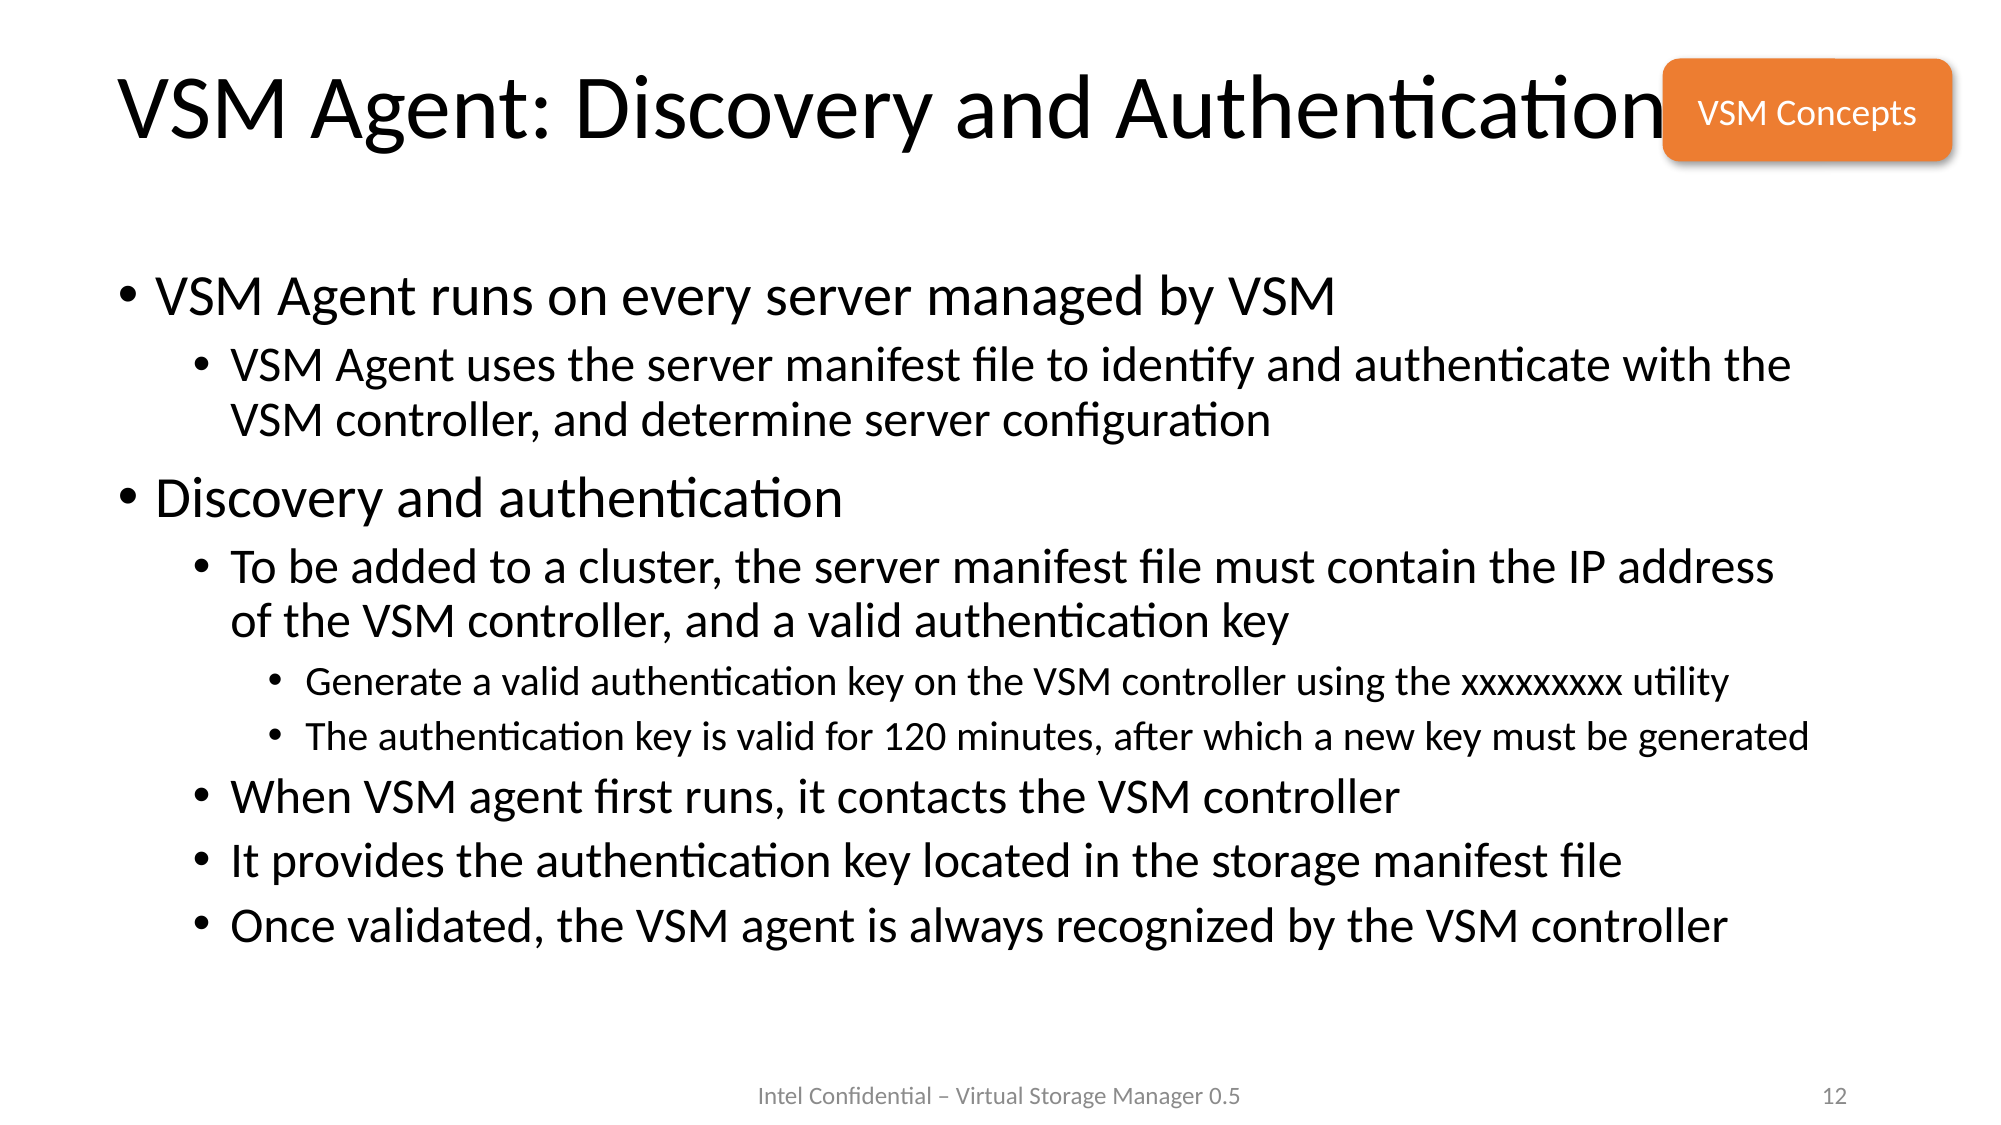

# VSM Agent: Discovery and Authentication
VSM Concepts
VSM Agent runs on every server managed by VSM
VSM Agent uses the server manifest file to identify and authenticate with the VSM controller, and determine server configuration
Discovery and authentication
To be added to a cluster, the server manifest file must contain the IP address of the VSM controller, and a valid authentication key
Generate a valid authentication key on the VSM controller using the xxxxxxxxx utility
The authentication key is valid for 120 minutes, after which a new key must be generated
When VSM agent first runs, it contacts the VSM controller
It provides the authentication key located in the storage manifest file
Once validated, the VSM agent is always recognized by the VSM controller
12
Intel Confidential – Virtual Storage Manager 0.5